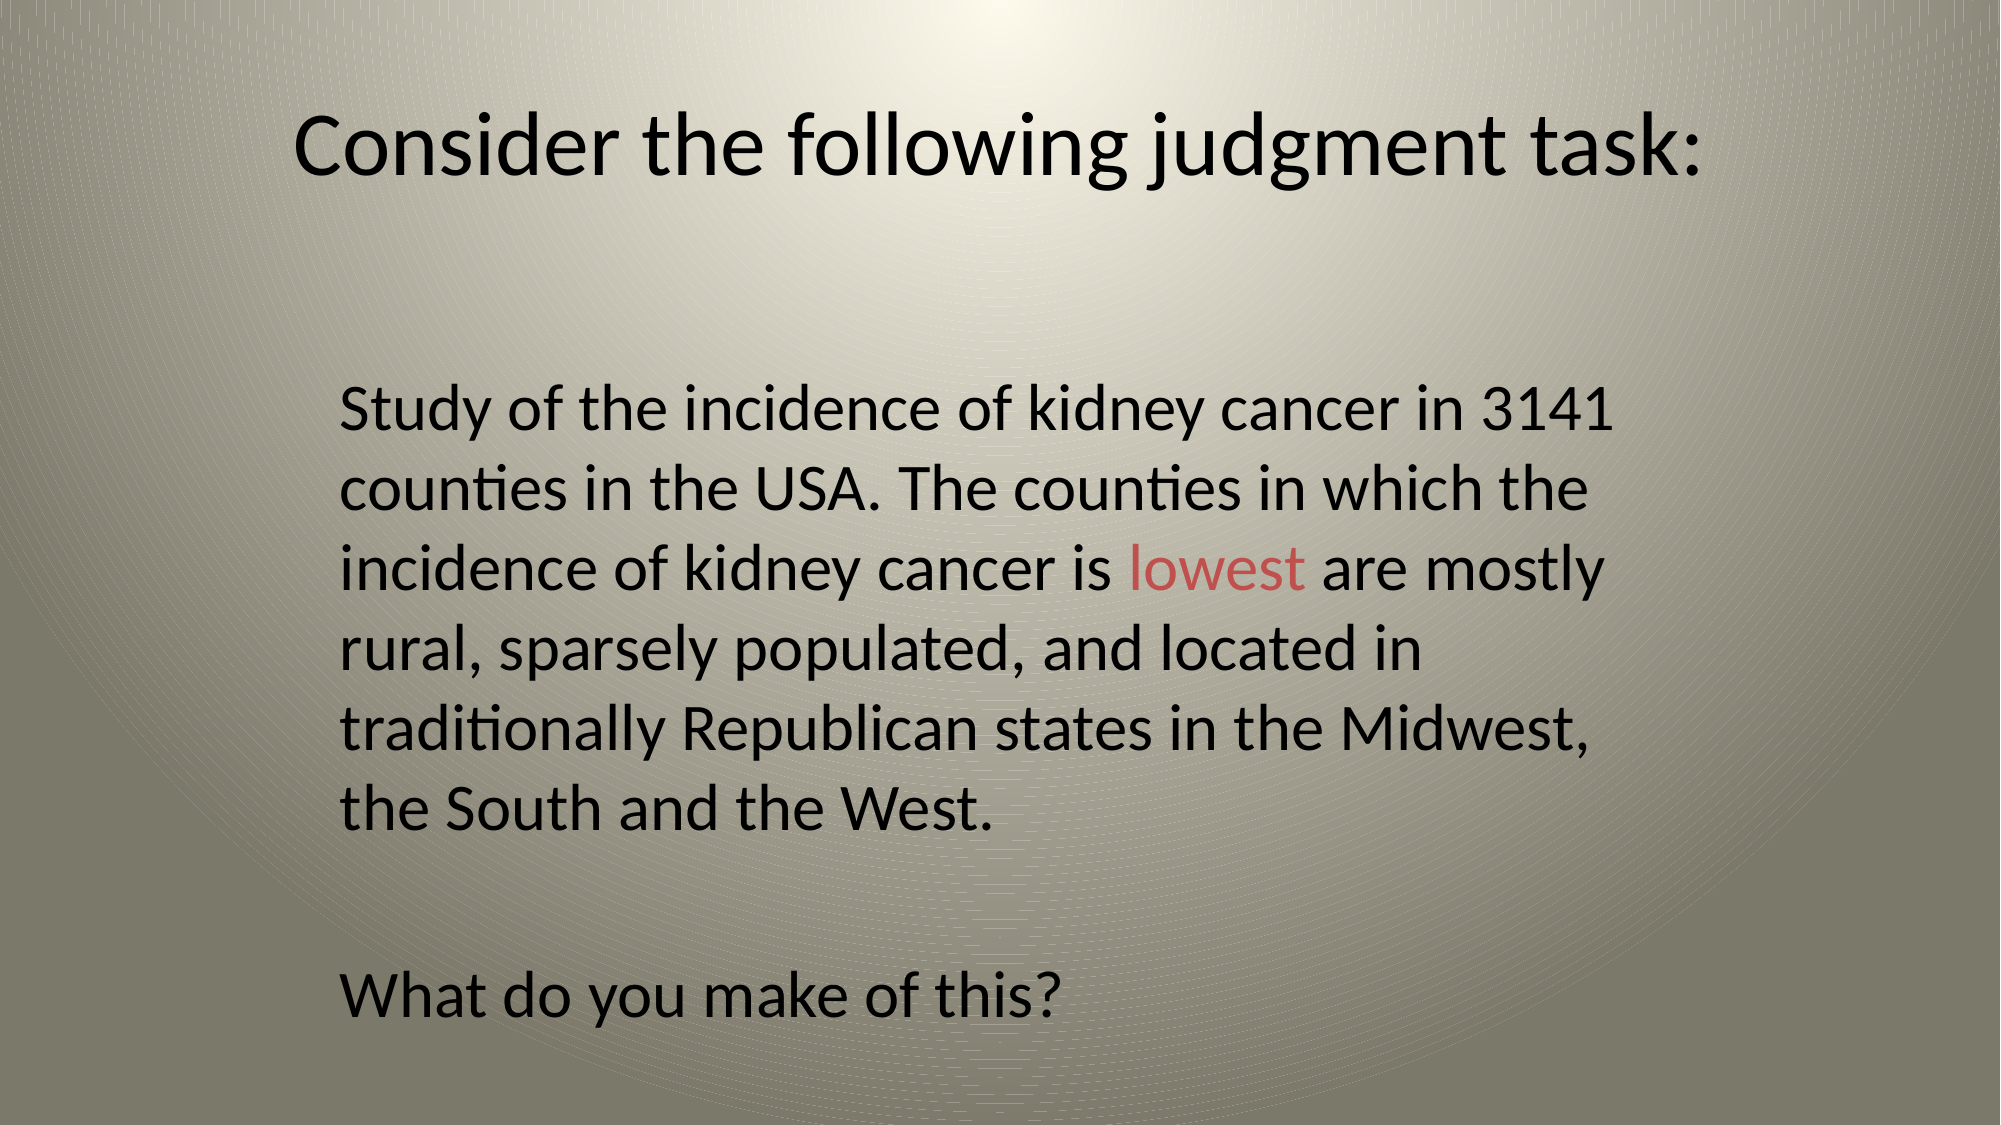

# Consider the following judgment task:

Study of the incidence of kidney cancer in 3141 counties in the USA. The counties in which the incidence of kidney cancer is lowest are mostly rural, sparsely populated, and located in traditionally Republican states in the Midwest, the South and the West.

What do you make of this?